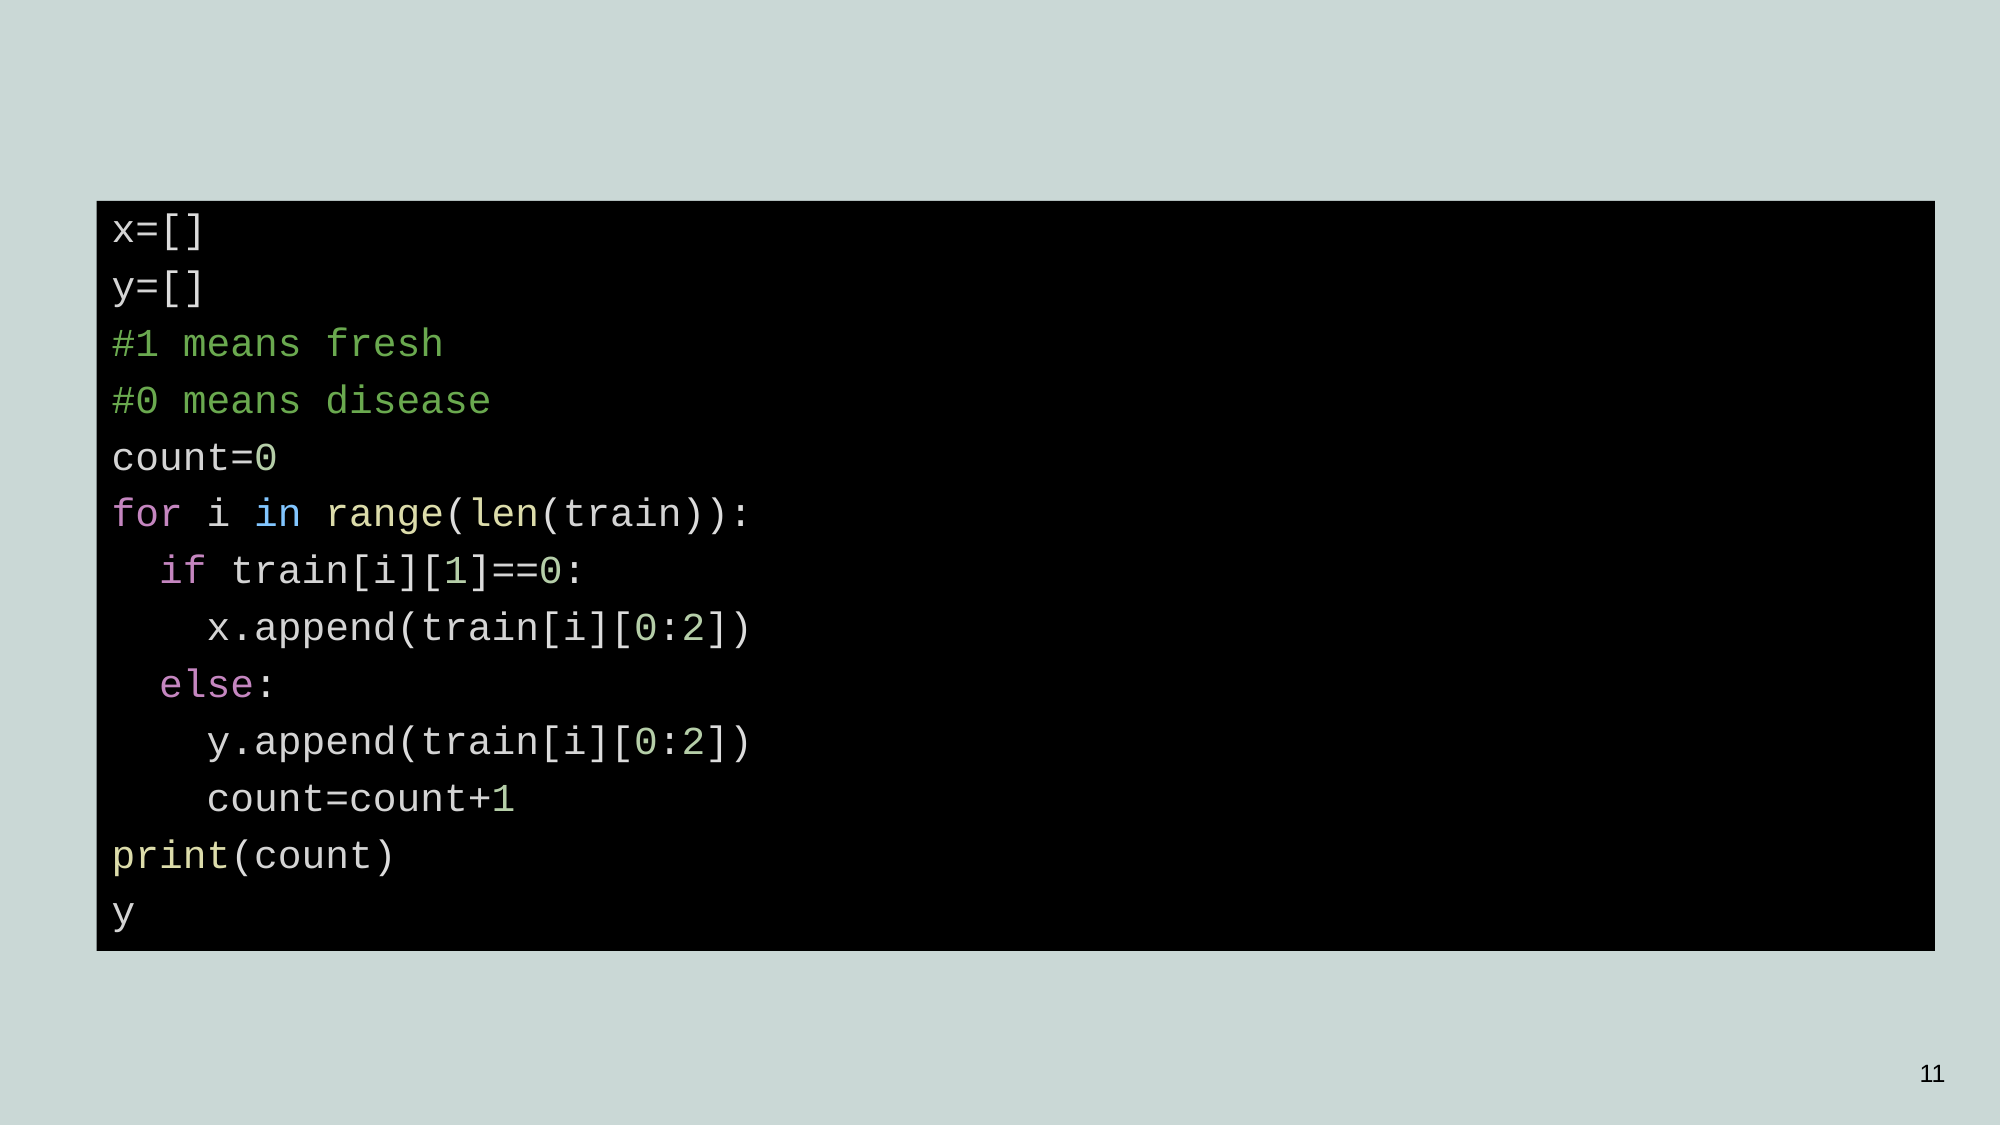

x=[]
y=[]
#1 means fresh
#0 means disease
count=0
for i in range(len(train)):
  if train[i][1]==0:
    x.append(train[i][0:2])
  else:
    y.append(train[i][0:2])
    count=count+1
print(count)
y

11